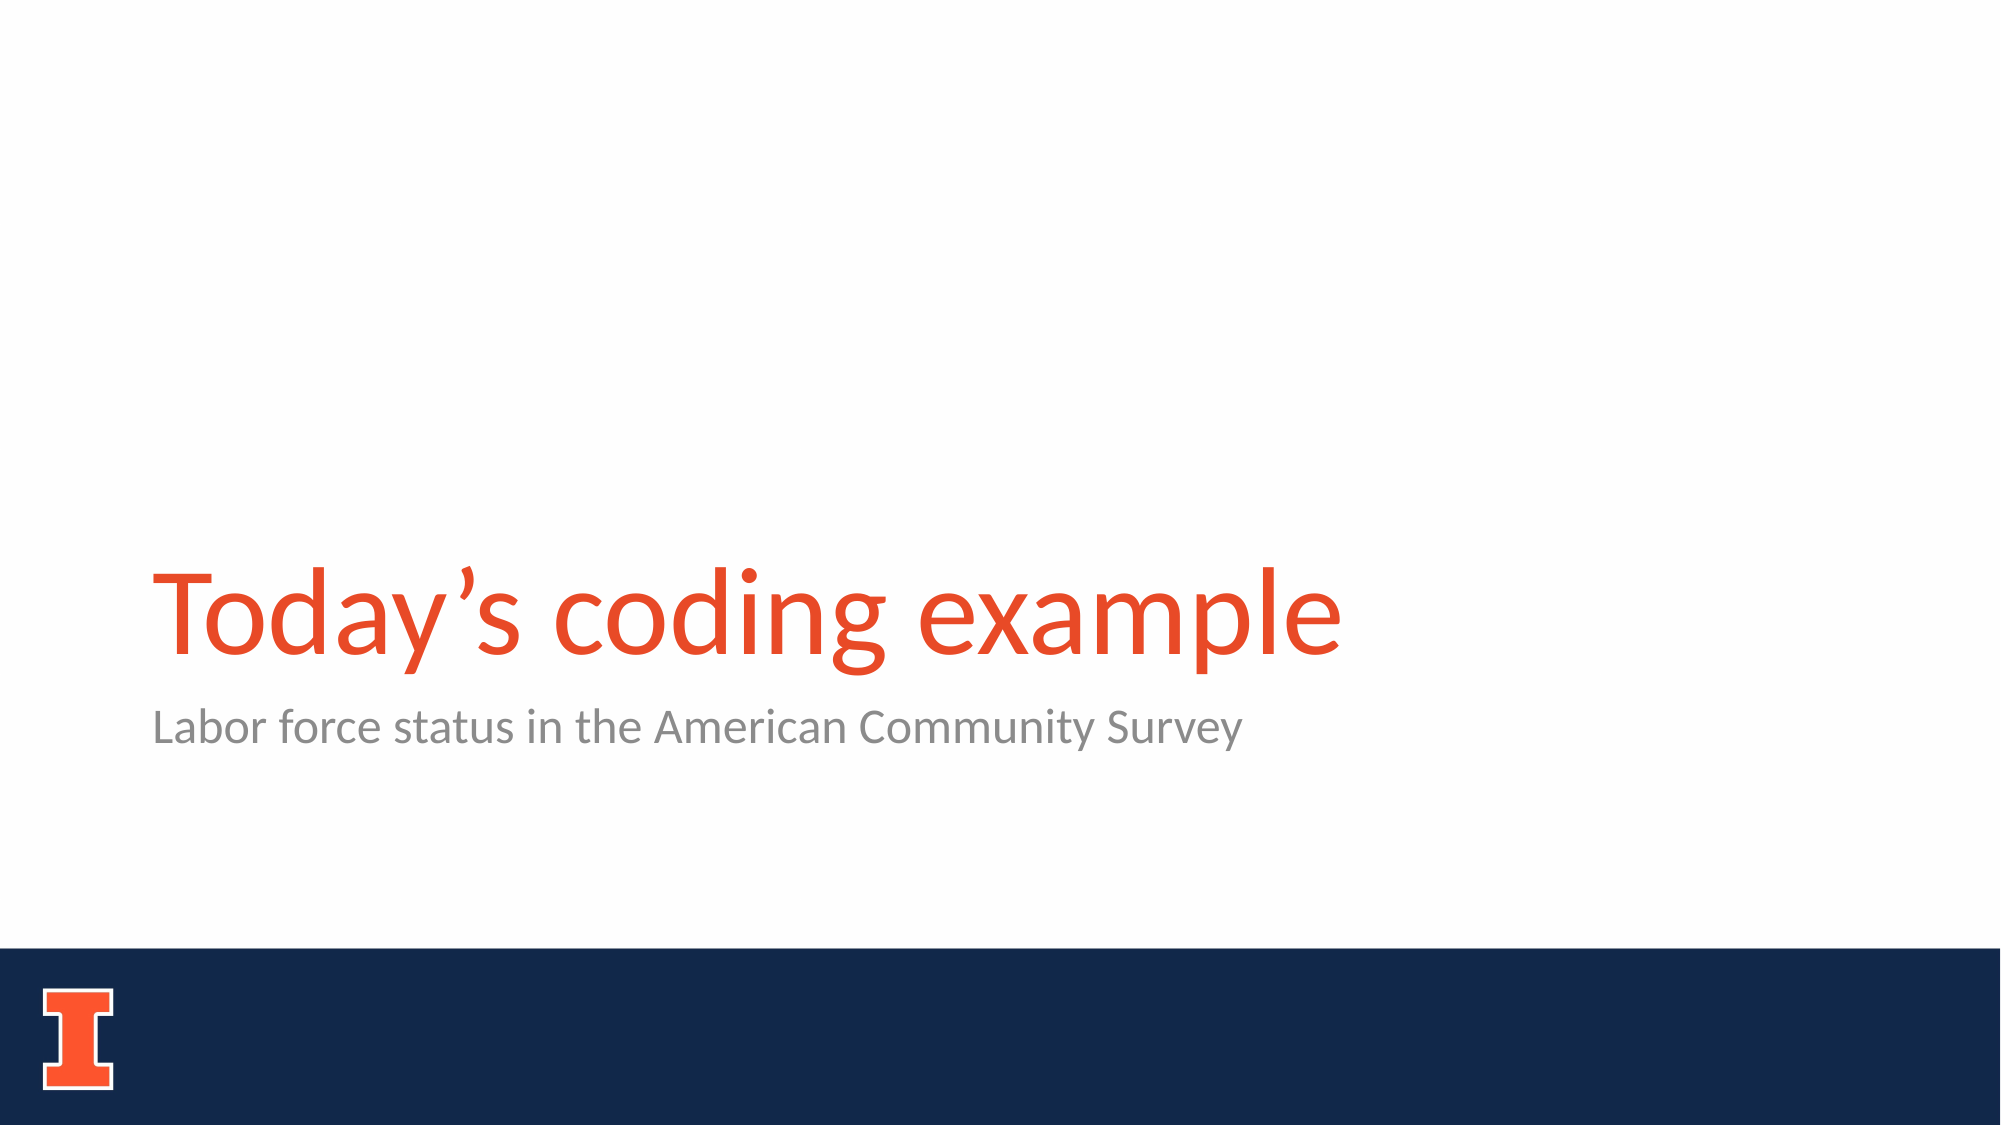

# Today’s coding example
Labor force status in the American Community Survey